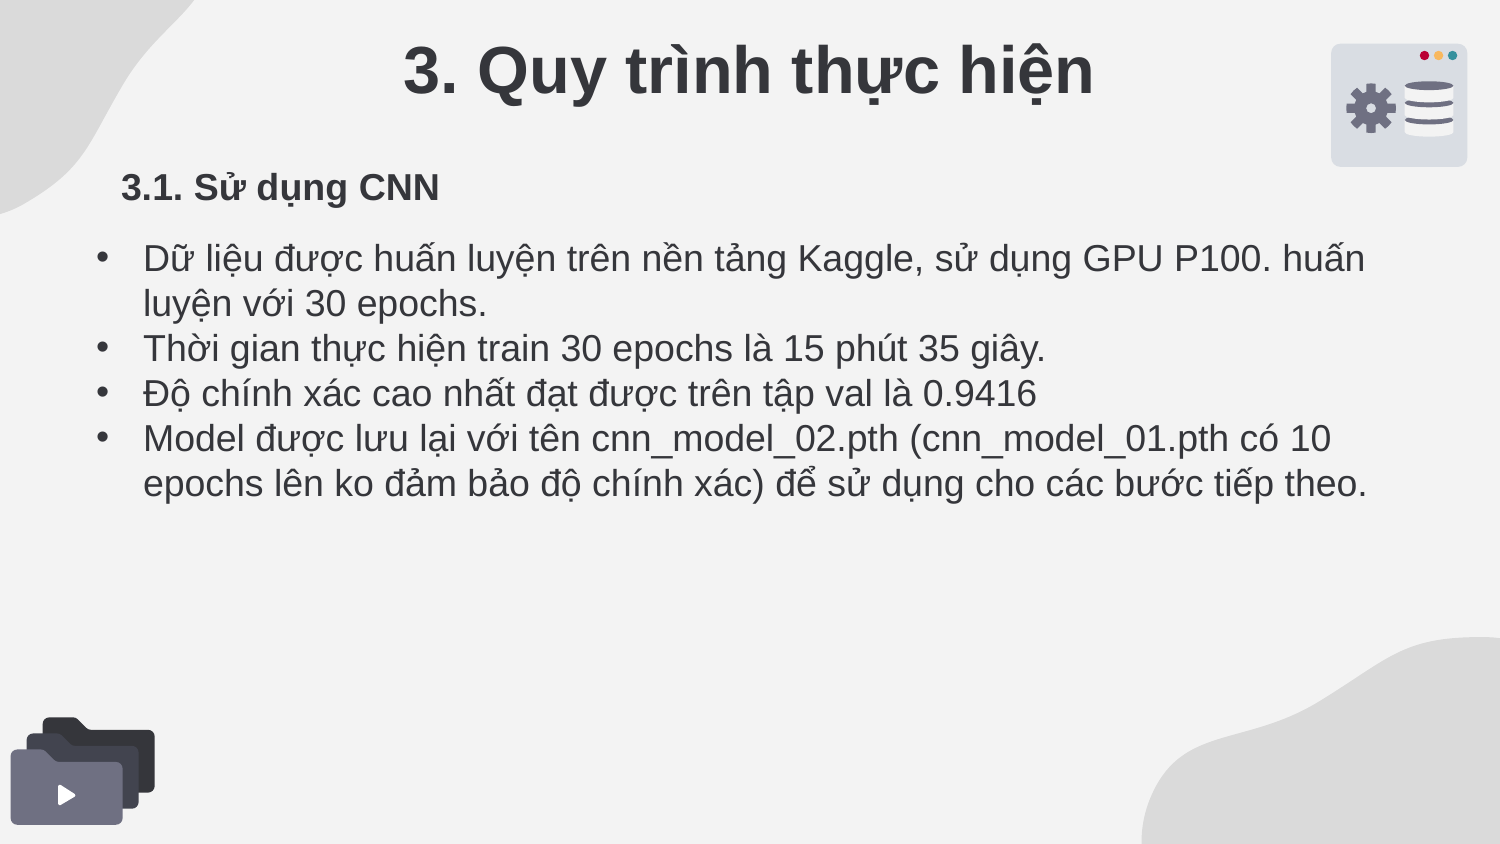

3. Quy trình thực hiện
3.1. Sử dụng CNN

Dữ liệu được huấn luyện trên nền tảng Kaggle, sử dụng GPU P100. huấn luyện với 30 epochs.
Thời gian thực hiện train 30 epochs là 15 phút 35 giây.
Độ chính xác cao nhất đạt được trên tập val là 0.9416
Model được lưu lại với tên cnn_model_02.pth (cnn_model_01.pth có 10 epochs lên ko đảm bảo độ chính xác) để sử dụng cho các bước tiếp theo.